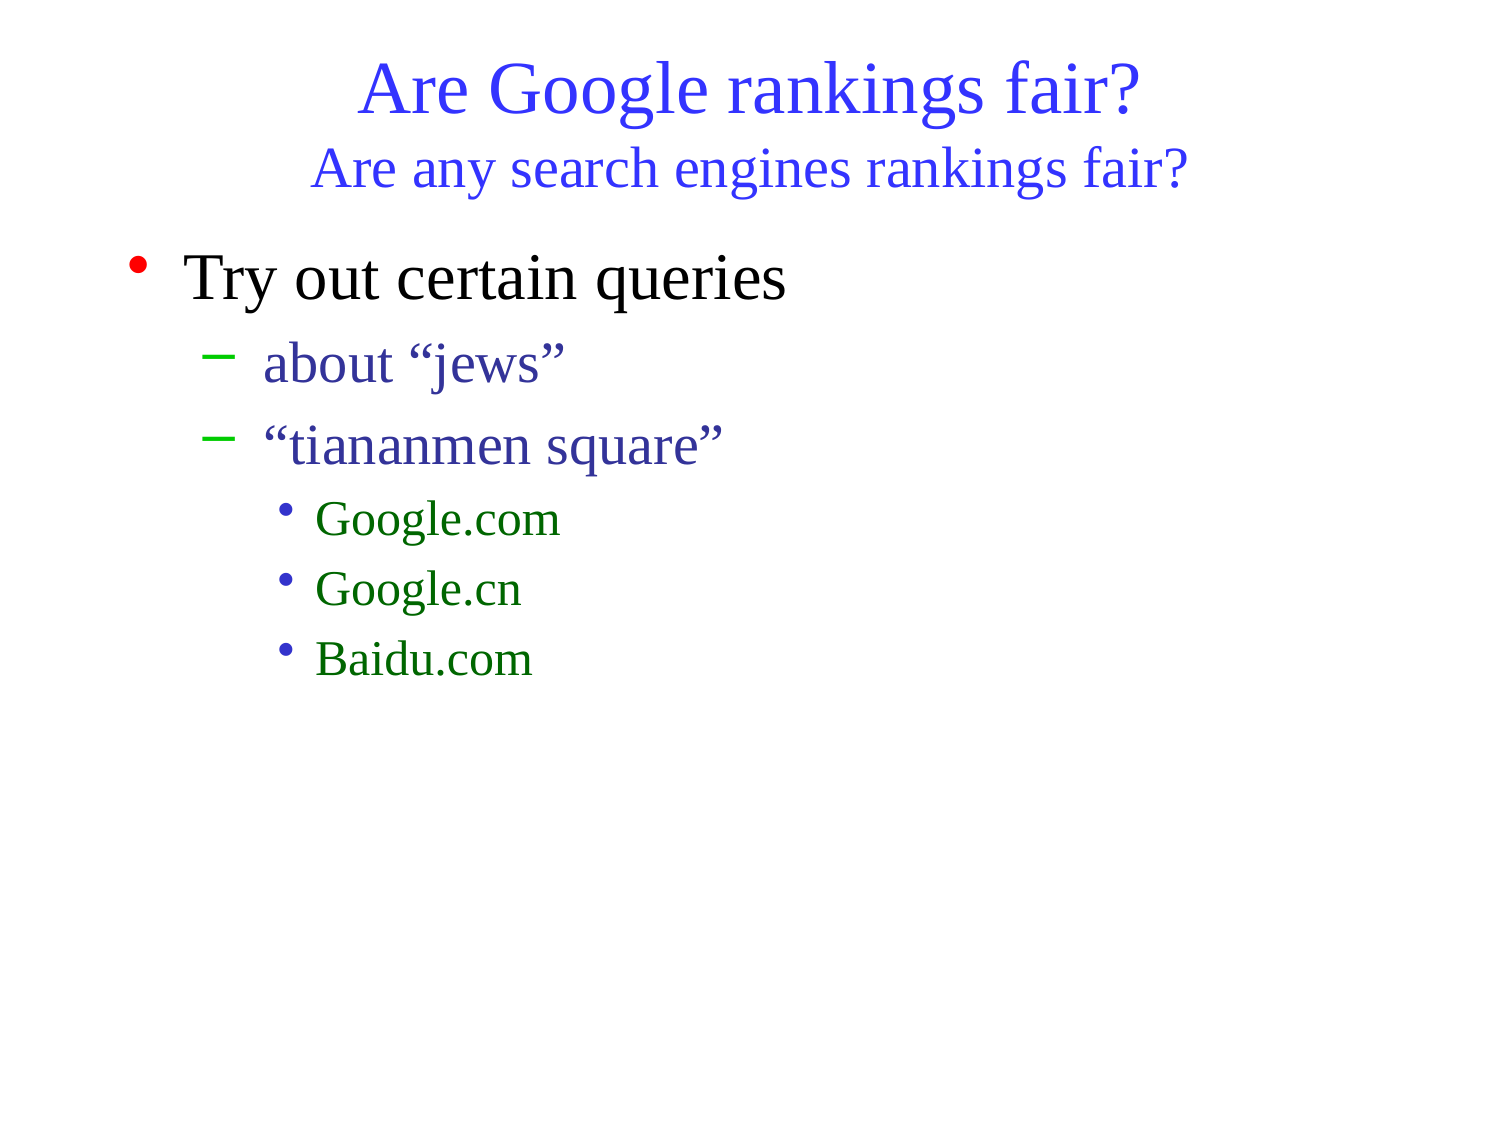

# Are Google rankings fair? Are any search engines rankings fair?
Try out certain queries
 about “jews”
 “tiananmen square”
Google.com
Google.cn
Baidu.com